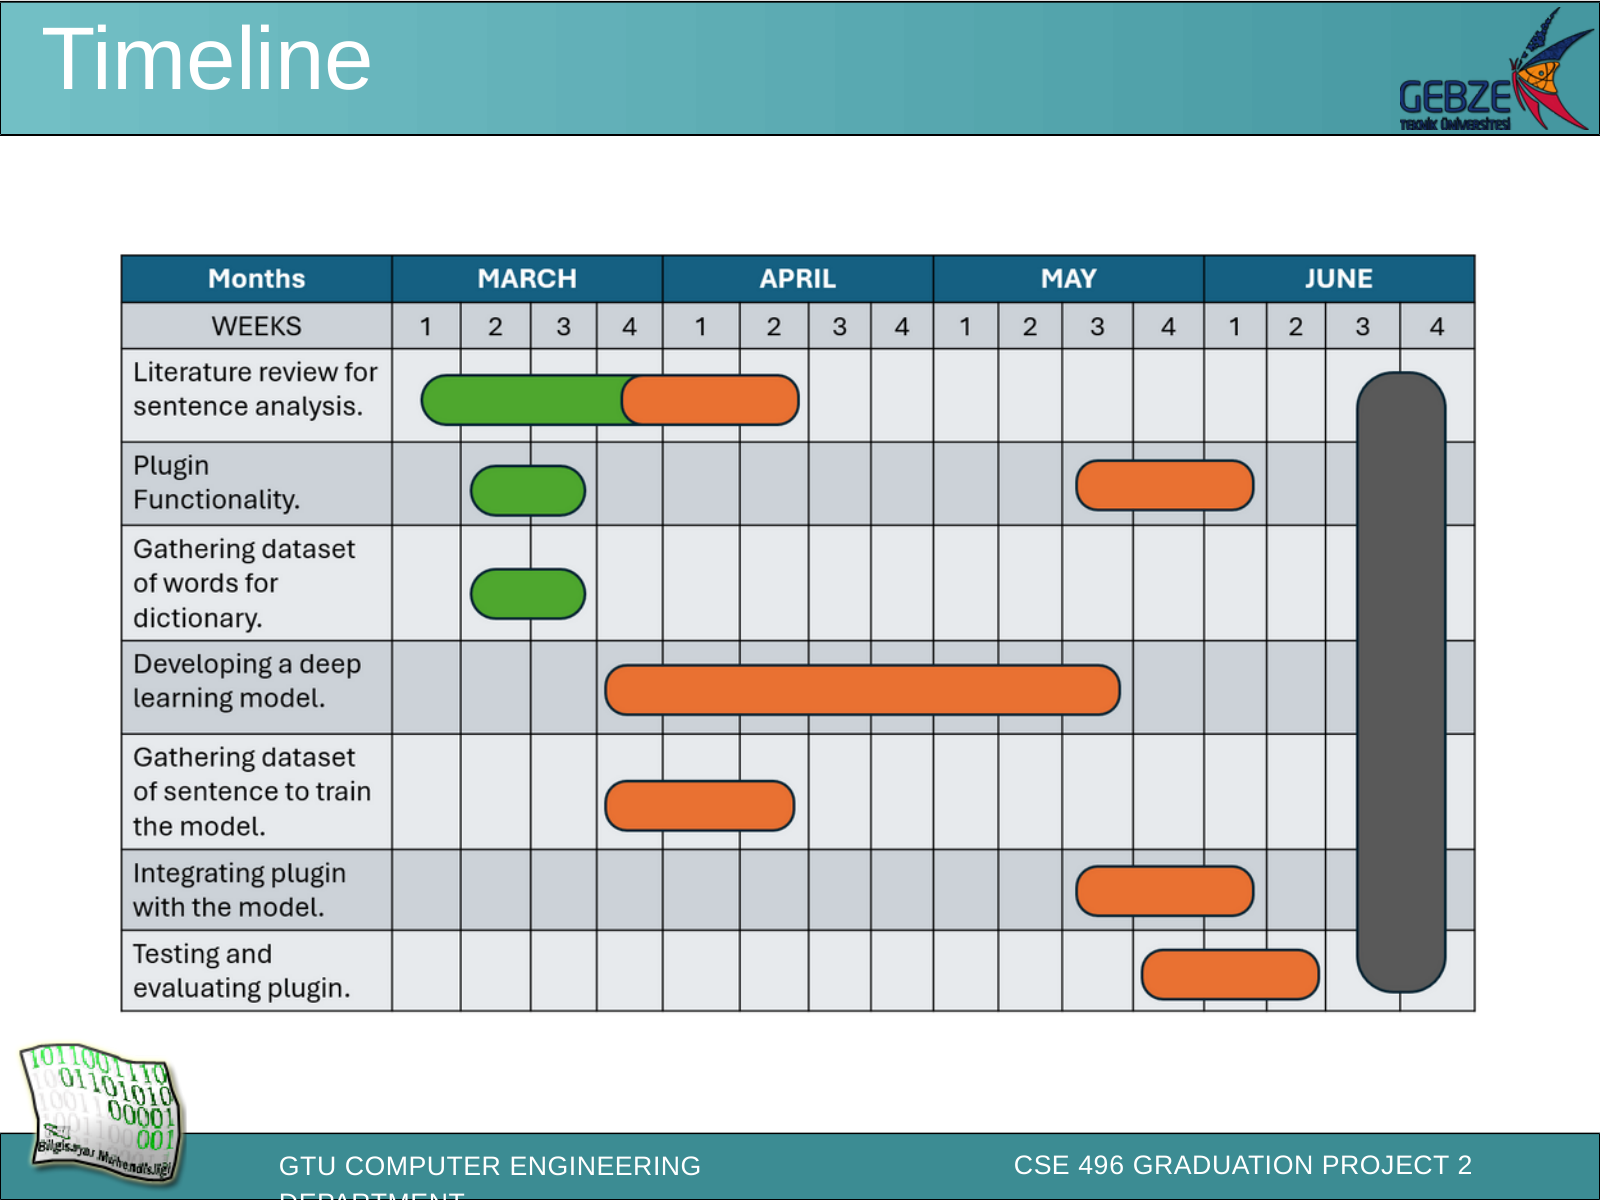

Timeline

CSE 496 GRADUATION PROJECT 2
GTU COMPUTER ENGINEERING DEPARTMENT
GTÜ - Bilgisayar Mühendisliği Bölümü